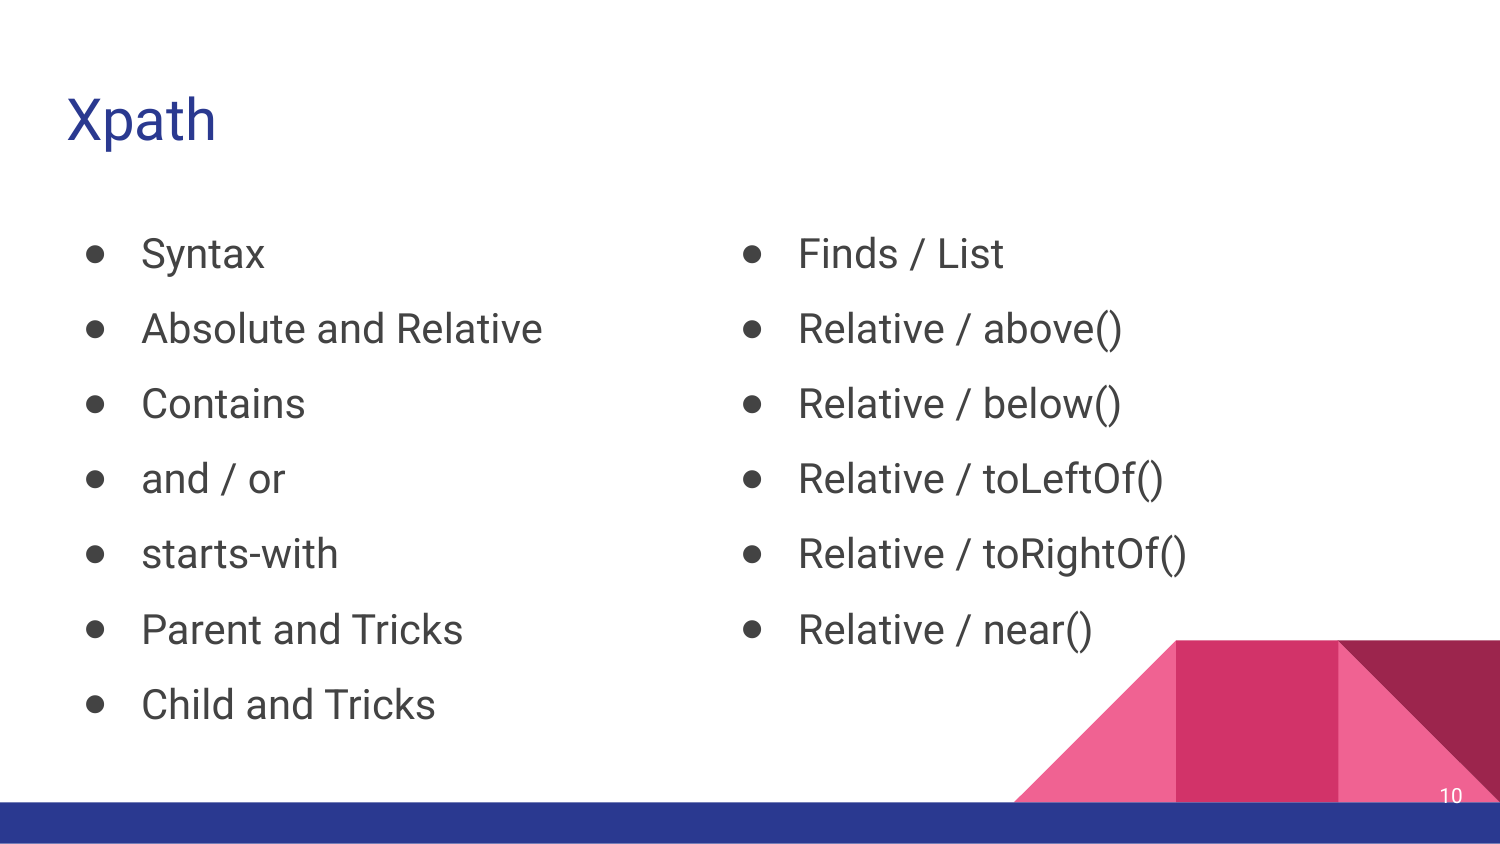

# Xpath
Syntax
Absolute and Relative
Contains
and / or
starts-with
Parent and Tricks
Child and Tricks
Finds / List
Relative / above()
Relative / below()
Relative / toLeftOf()
Relative / toRightOf()
Relative / near()
10